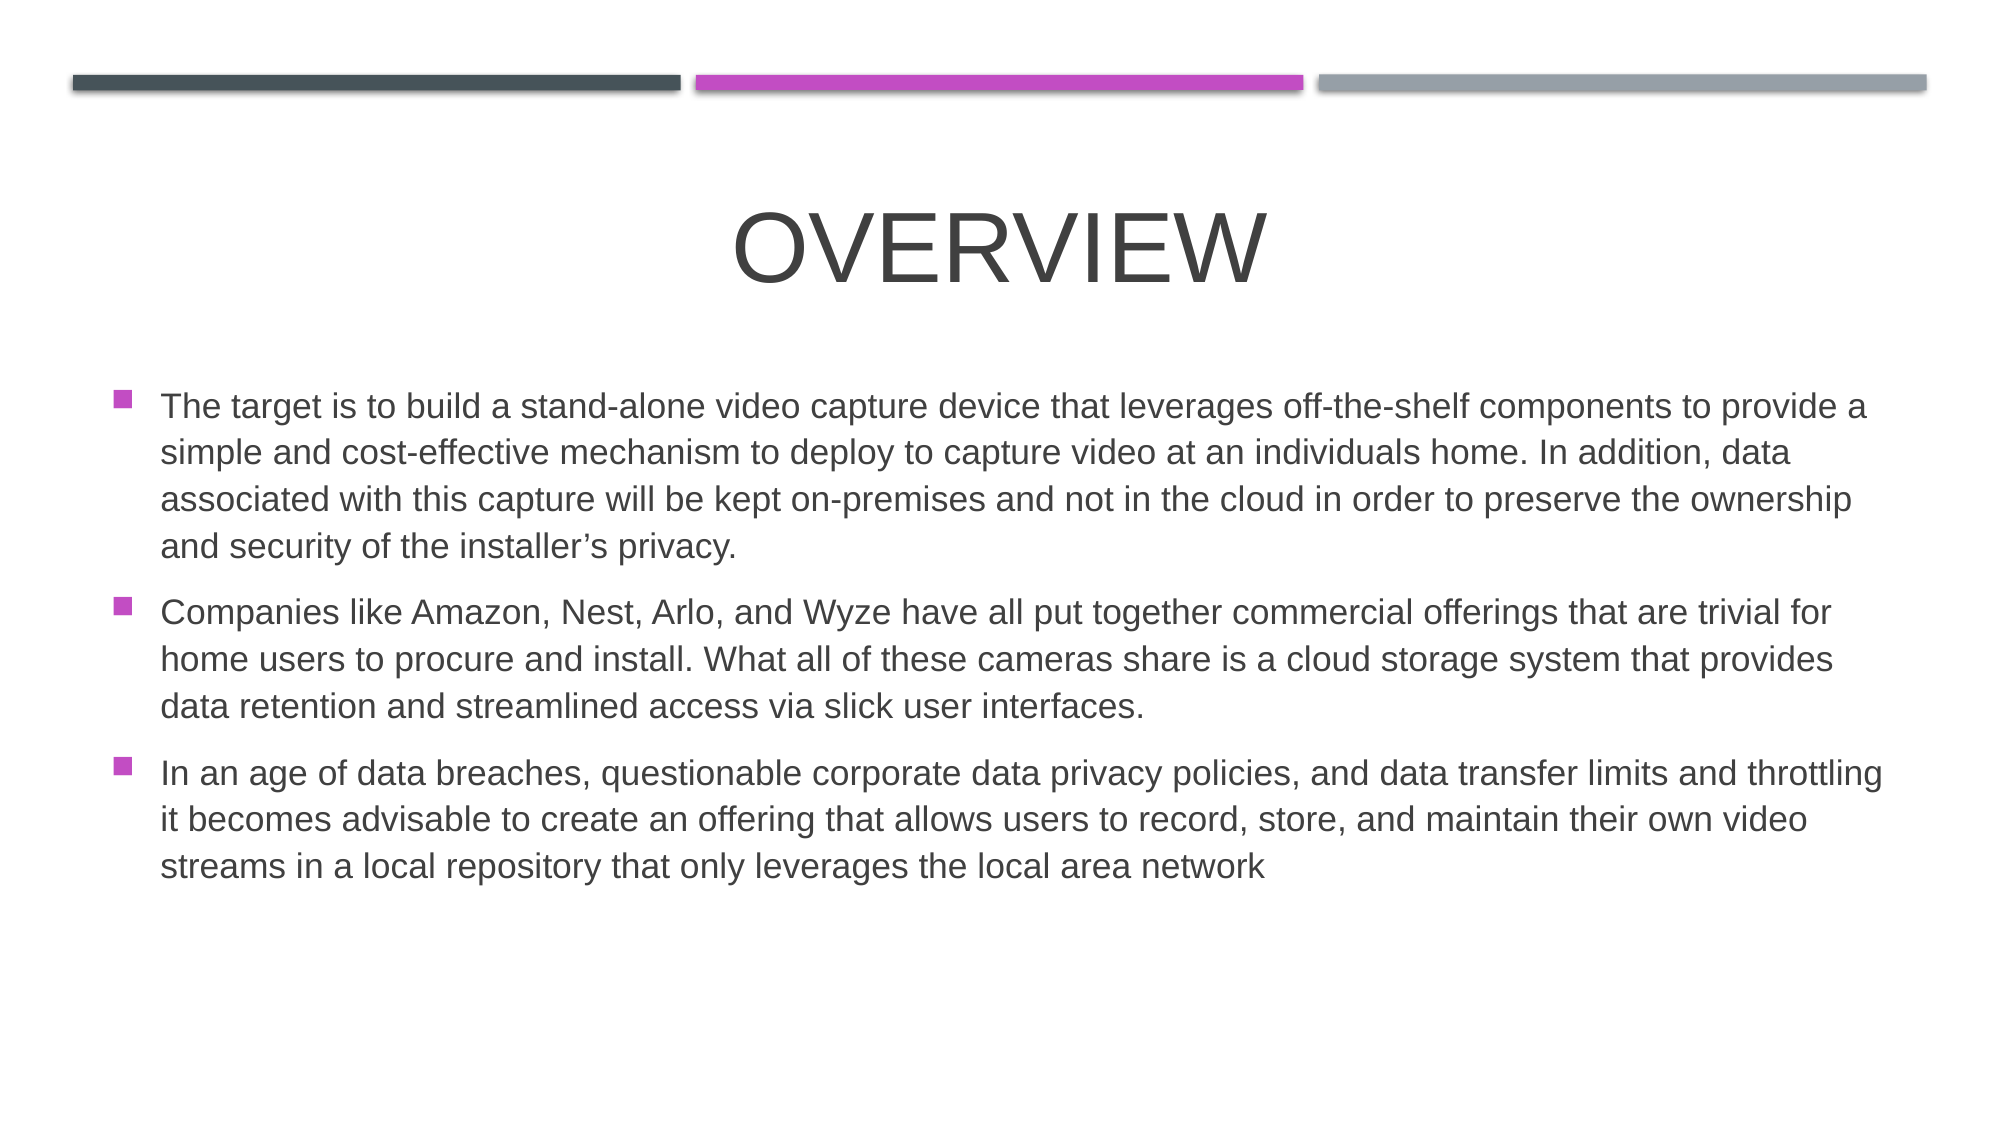

# Overview
The target is to build a stand-alone video capture device that leverages off-the-shelf components to provide a simple and cost-effective mechanism to deploy to capture video at an individuals home. In addition, data associated with this capture will be kept on-premises and not in the cloud in order to preserve the ownership and security of the installer’s privacy.
Companies like Amazon, Nest, Arlo, and Wyze have all put together commercial offerings that are trivial for home users to procure and install. What all of these cameras share is a cloud storage system that provides data retention and streamlined access via slick user interfaces.
In an age of data breaches, questionable corporate data privacy policies, and data transfer limits and throttling it becomes advisable to create an offering that allows users to record, store, and maintain their own video streams in a local repository that only leverages the local area network